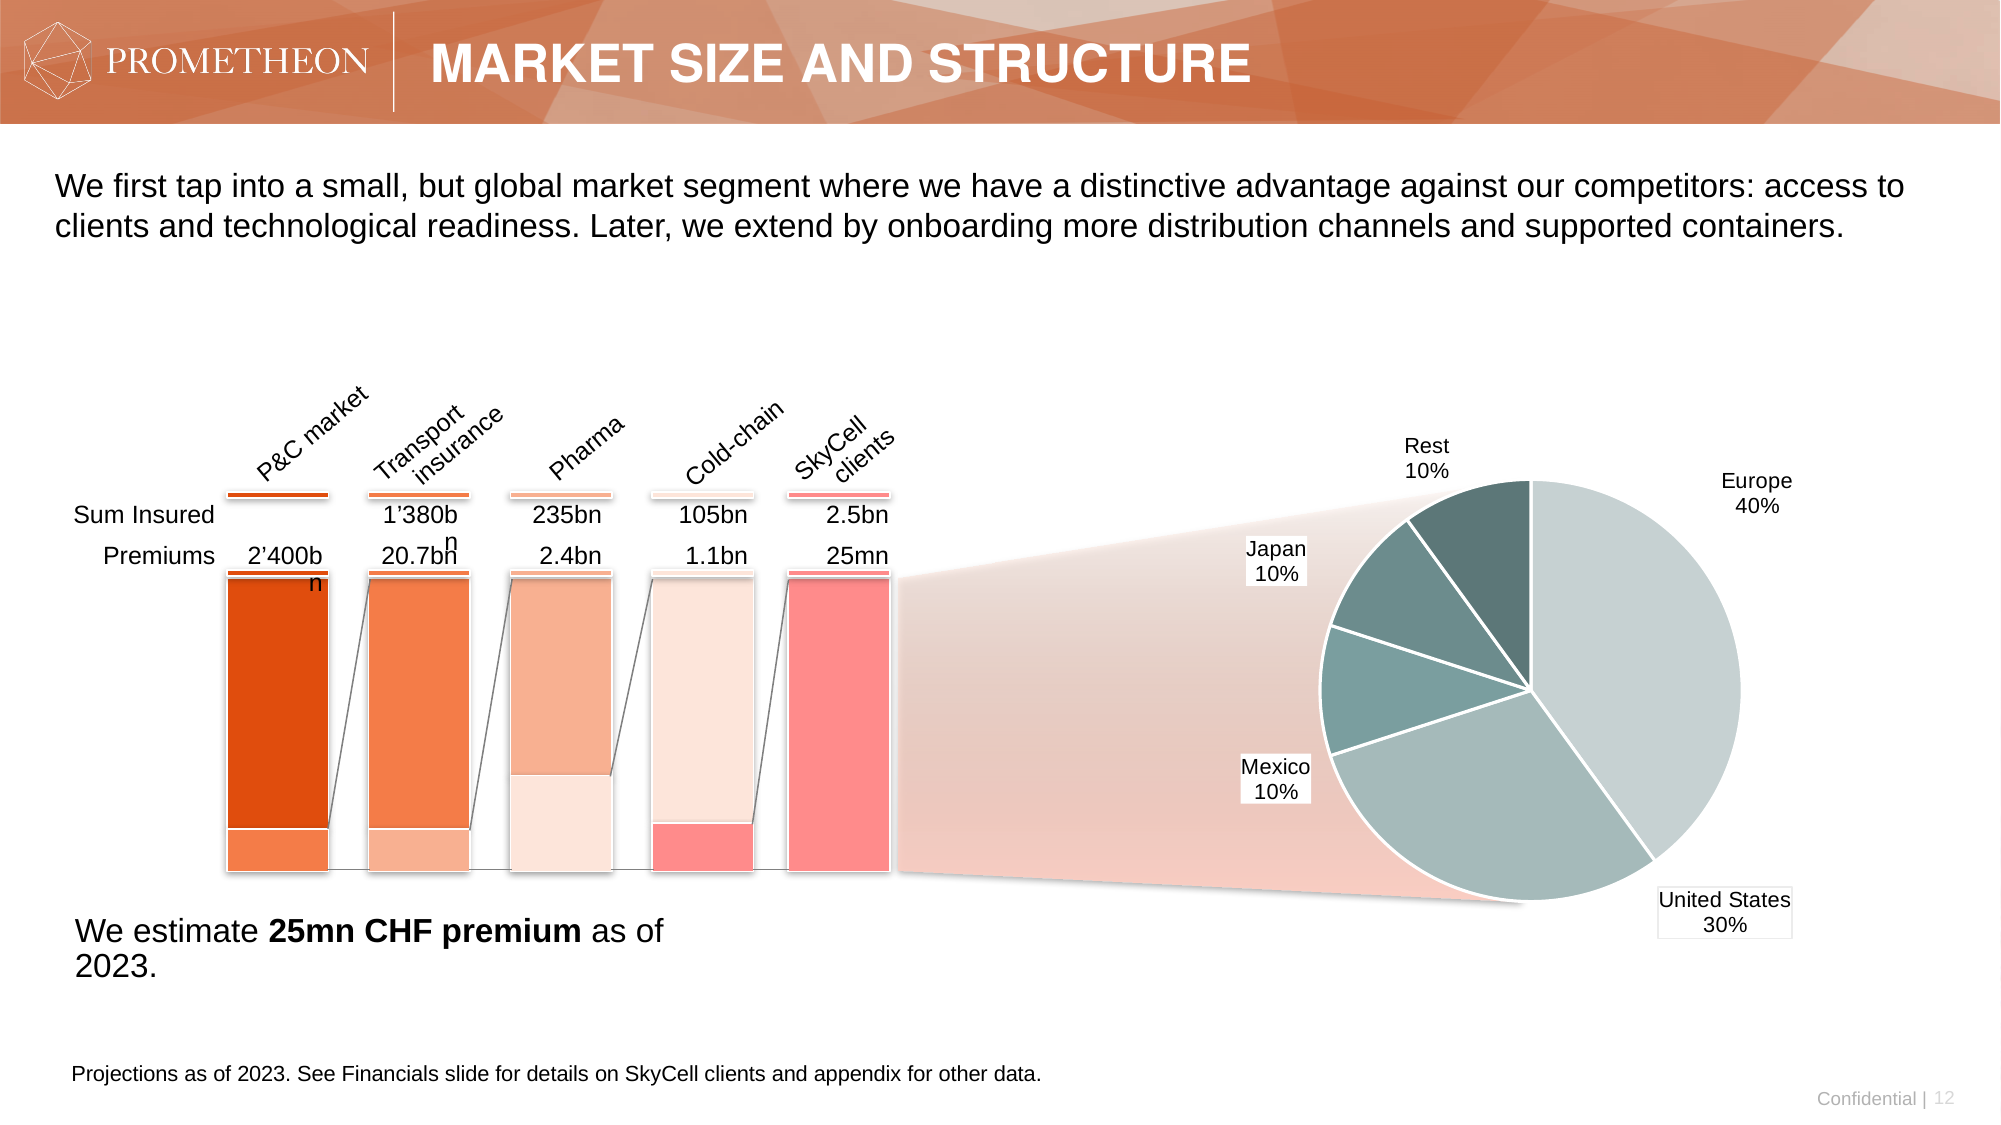

# Market Size and Structure
We first tap into a small, but global market segment where we have a distinctive advantage against our competitors: access to clients and technological readiness. Later, we extend by onboarding more distribution channels and supported containers.
P&C market
Transport
    insurance
Pharma
SkyCell
    clients
Cold-chain

### Chart

| Category | Region |
|---|---|
| Europe | 0.4 |
| United States | 0.3 |
| Mexico | 0.1 |
| Japan | 0.1 |
| Rest | 0.1 |

Sum Insured
1’380bn
235bn
105bn
2.5bn
1.1bn
25mn
Premiums
2’400bn
20.7bn
2.4bn

We estimate 25mn CHF premium as of 2023.
Projections as of 2023. See Financials slide for details on SkyCell clients and appendix for other data.
12
Confidential |